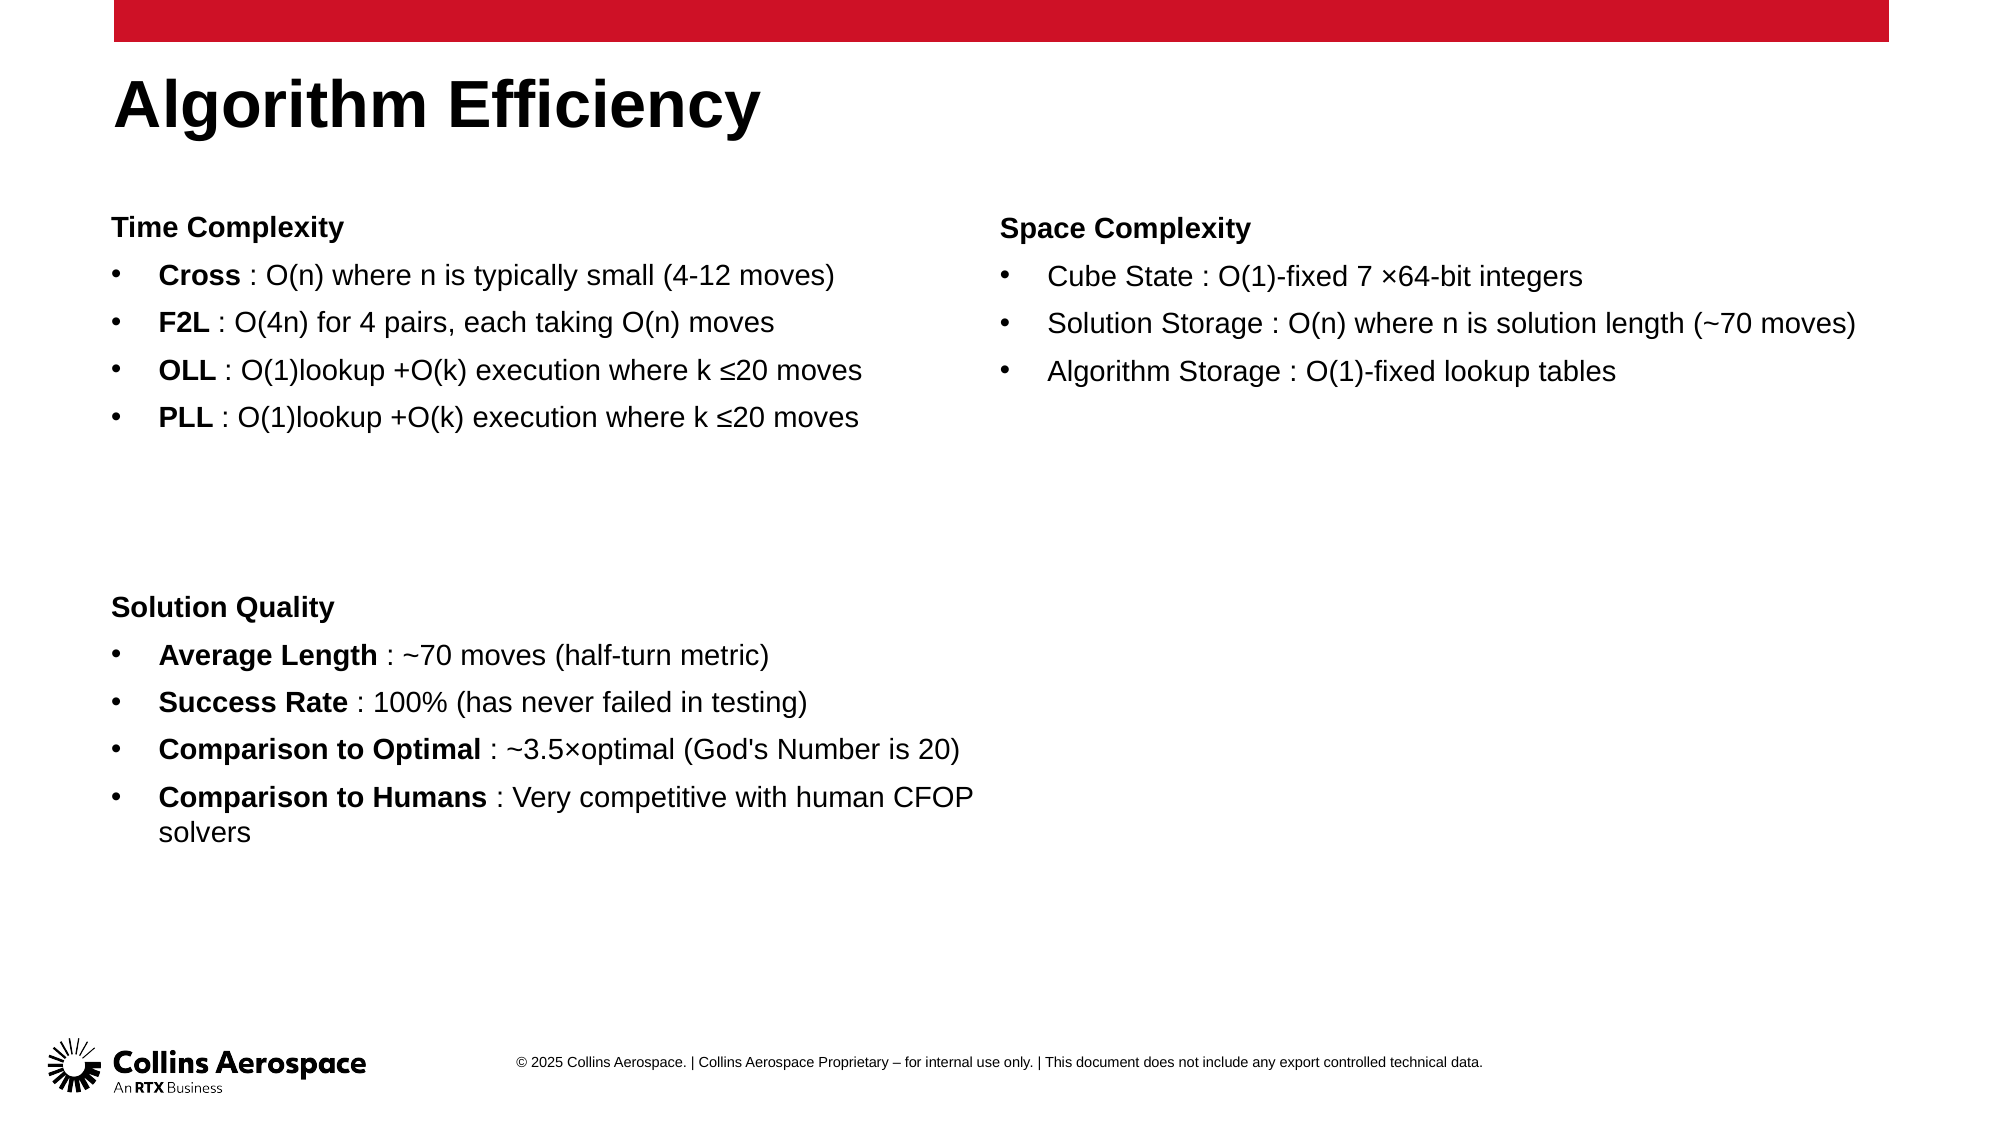

# Algorithm Efficiency
Time Complexity
Cross : O(n) where n is typically small (4-12 moves)
F2L : O(4n) for 4 pairs, each taking O(n) moves
OLL : O(1)lookup +O(k) execution where k ≤20 moves
PLL : O(1)lookup +O(k) execution where k ≤20 moves

Solution Quality
Average Length : ~70 moves (half-turn metric)
Success Rate : 100% (has never failed in testing)
Comparison to Optimal : ~3.5×optimal (God's Number is 20)
Comparison to Humans : Very competitive with human CFOP solvers

Space Complexity
Cube State : O(1)-fixed 7 ×64-bit integers
Solution Storage : O(n) where n is solution length (~70 moves)
Algorithm Storage : O(1)-fixed lookup tables

© 2025 Collins Aerospace. | Collins Aerospace Proprietary – for internal use only. | This document does not include any export controlled technical data.